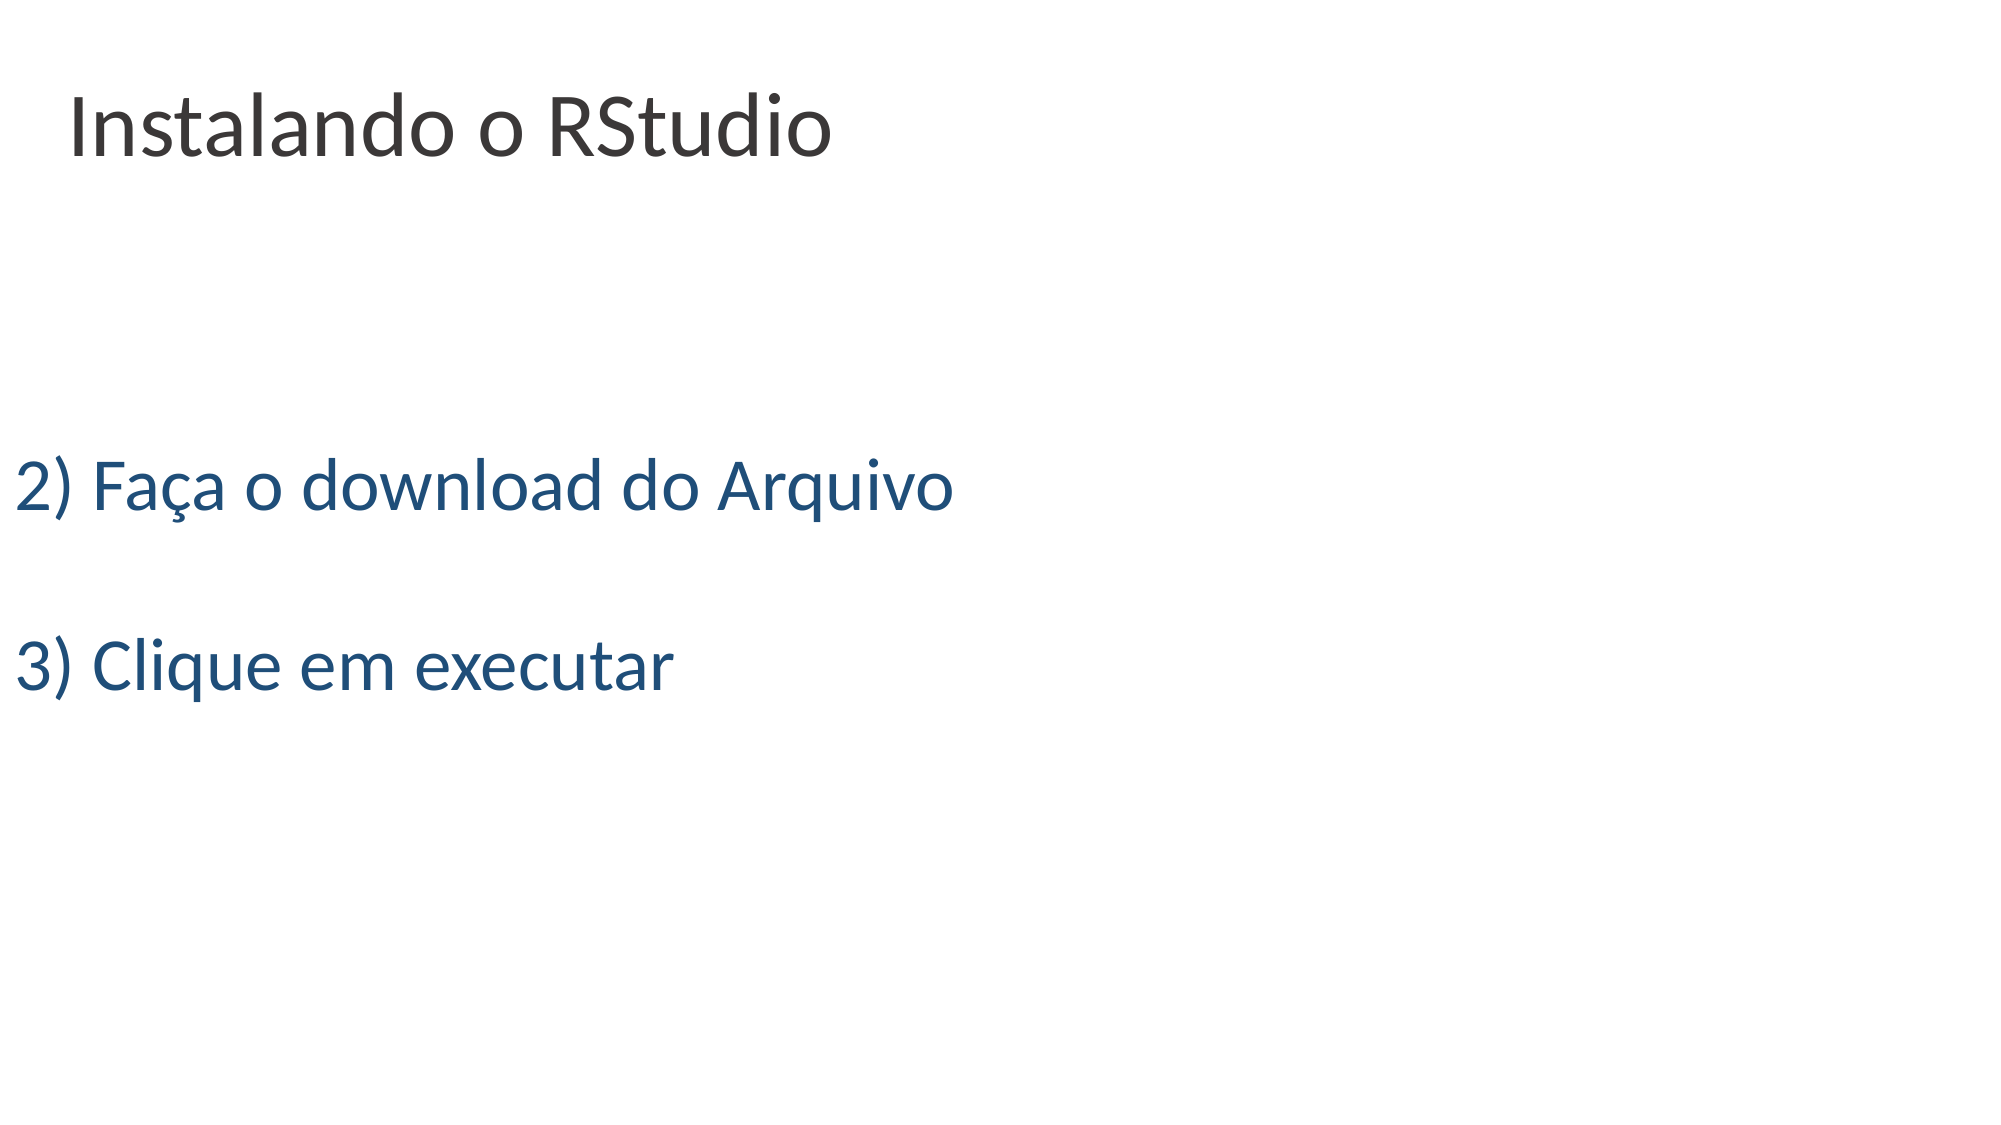

Instalando o RStudio
2) Faça o download do Arquivo

3) Clique em executar